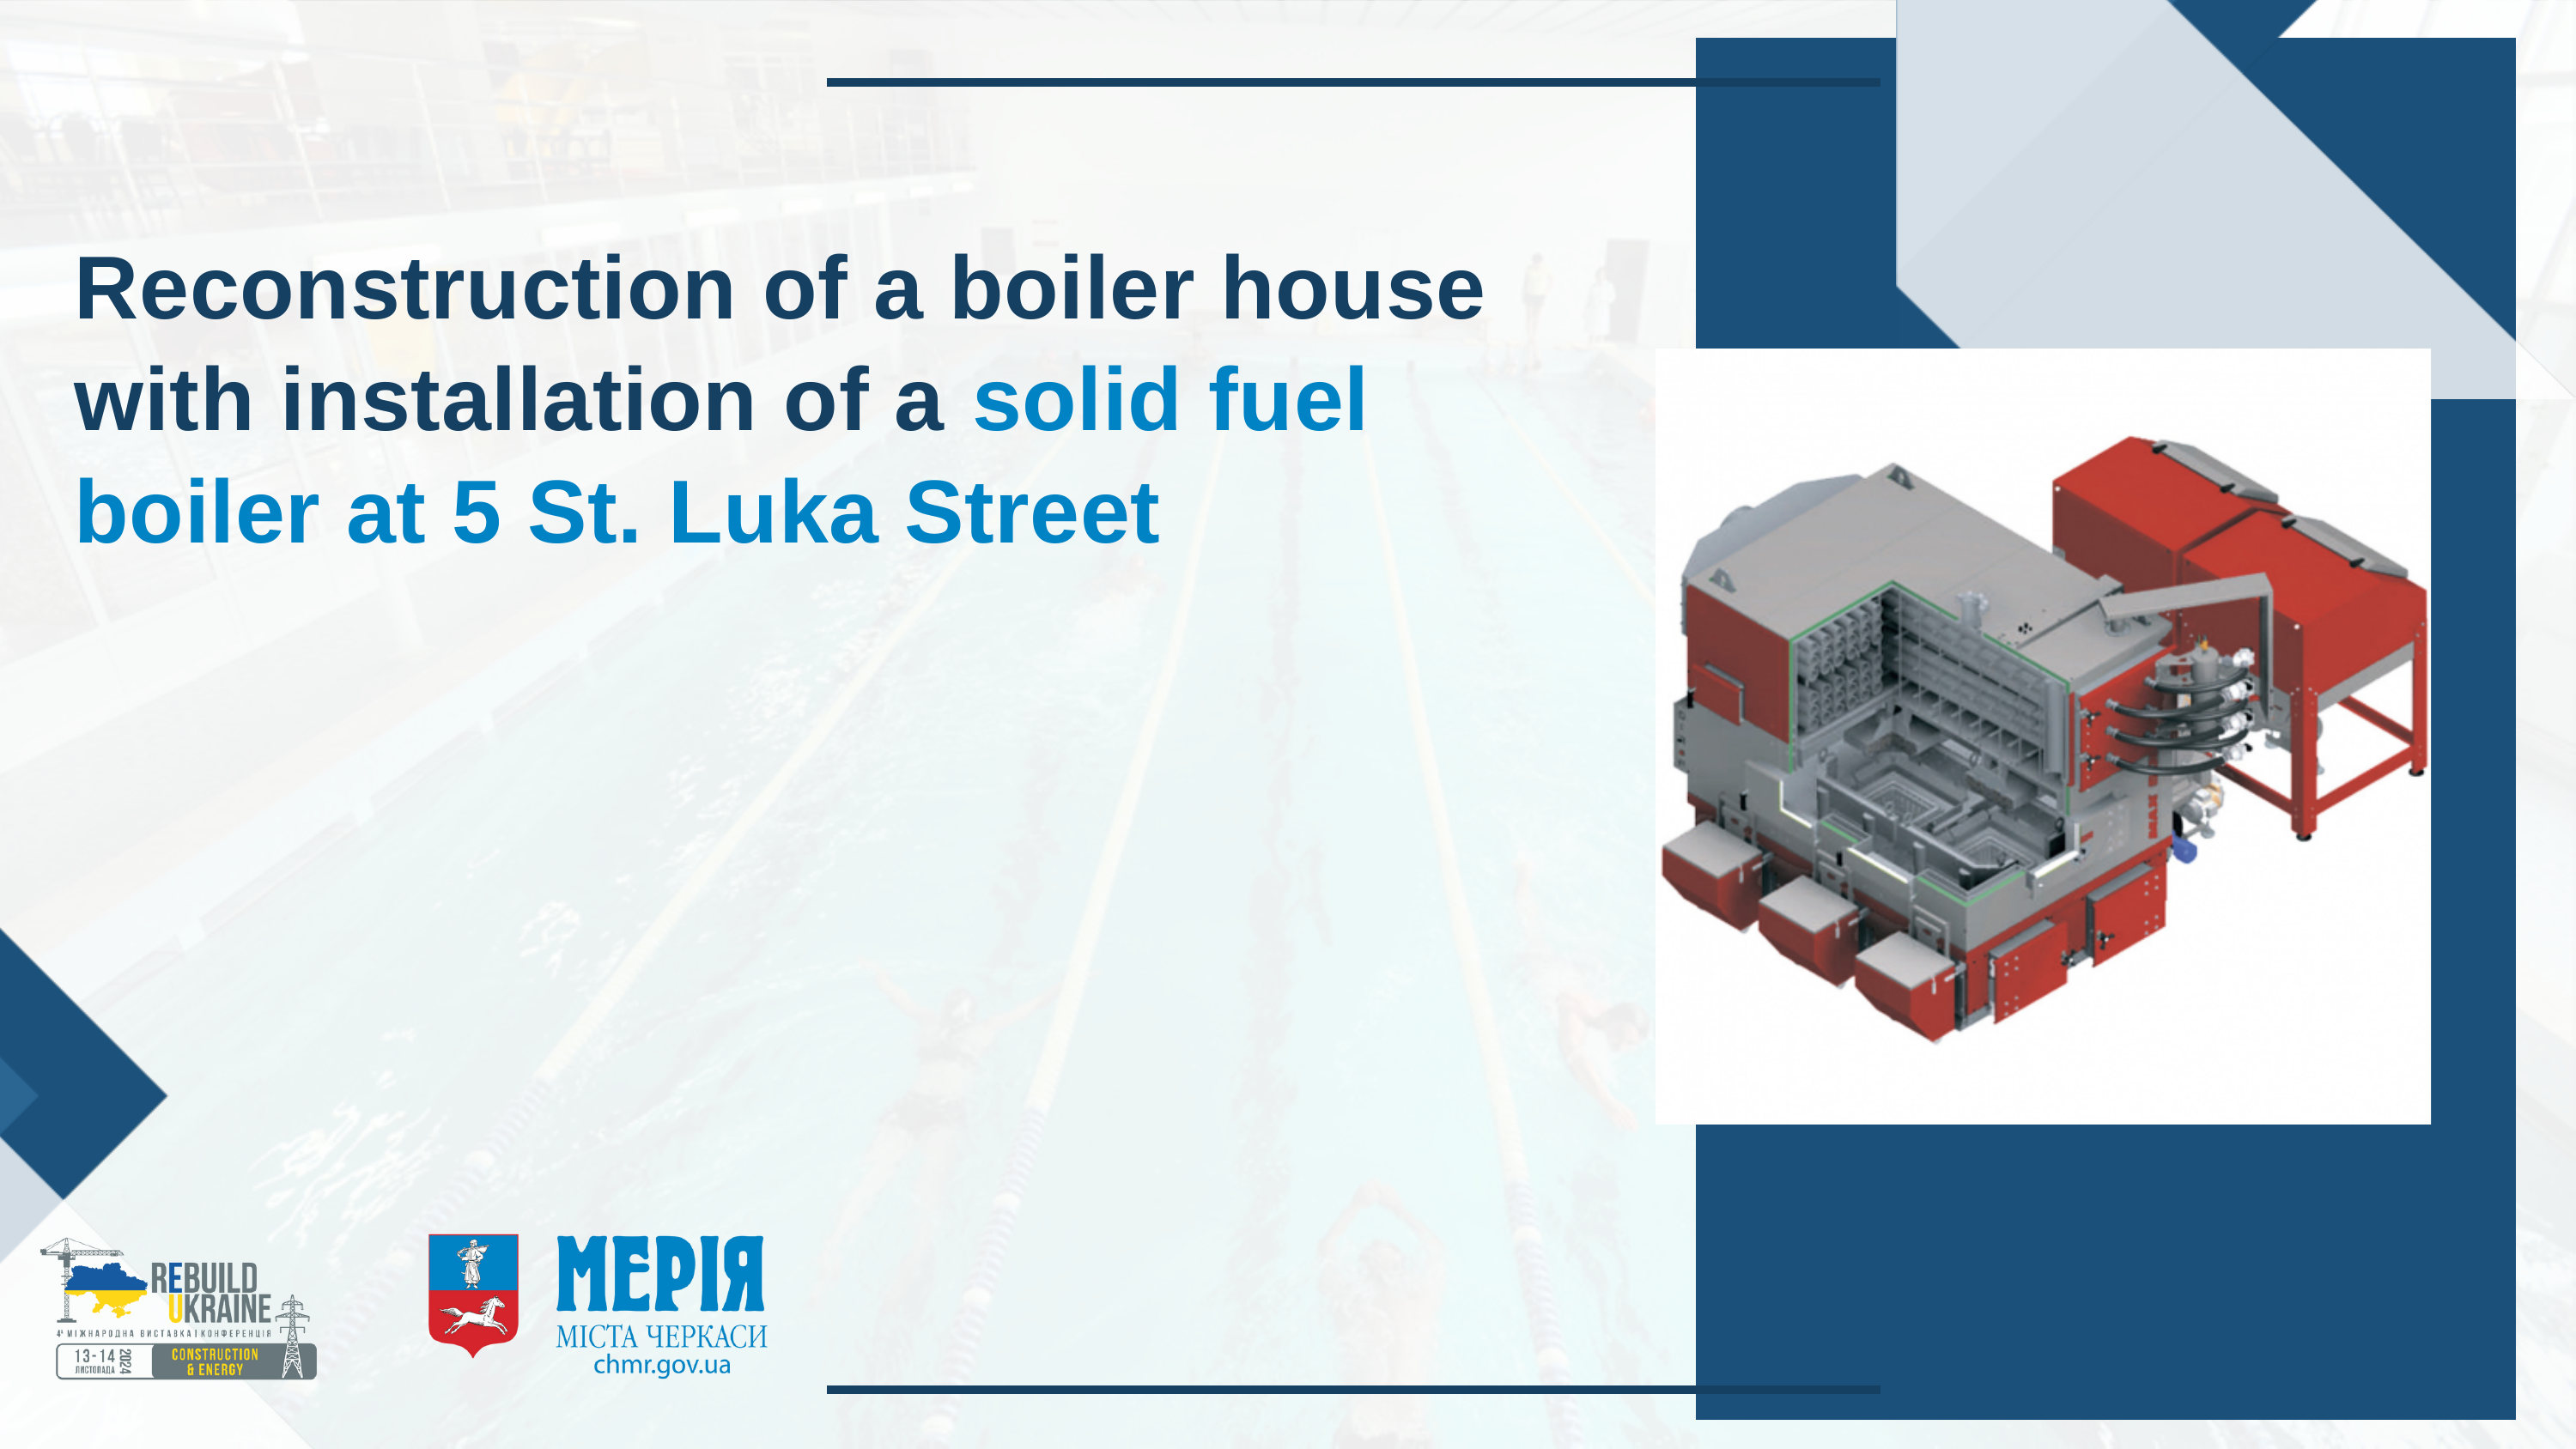

Reconstruction of a boiler house with installation of a solid fuel boiler at 5 St. Luka Street